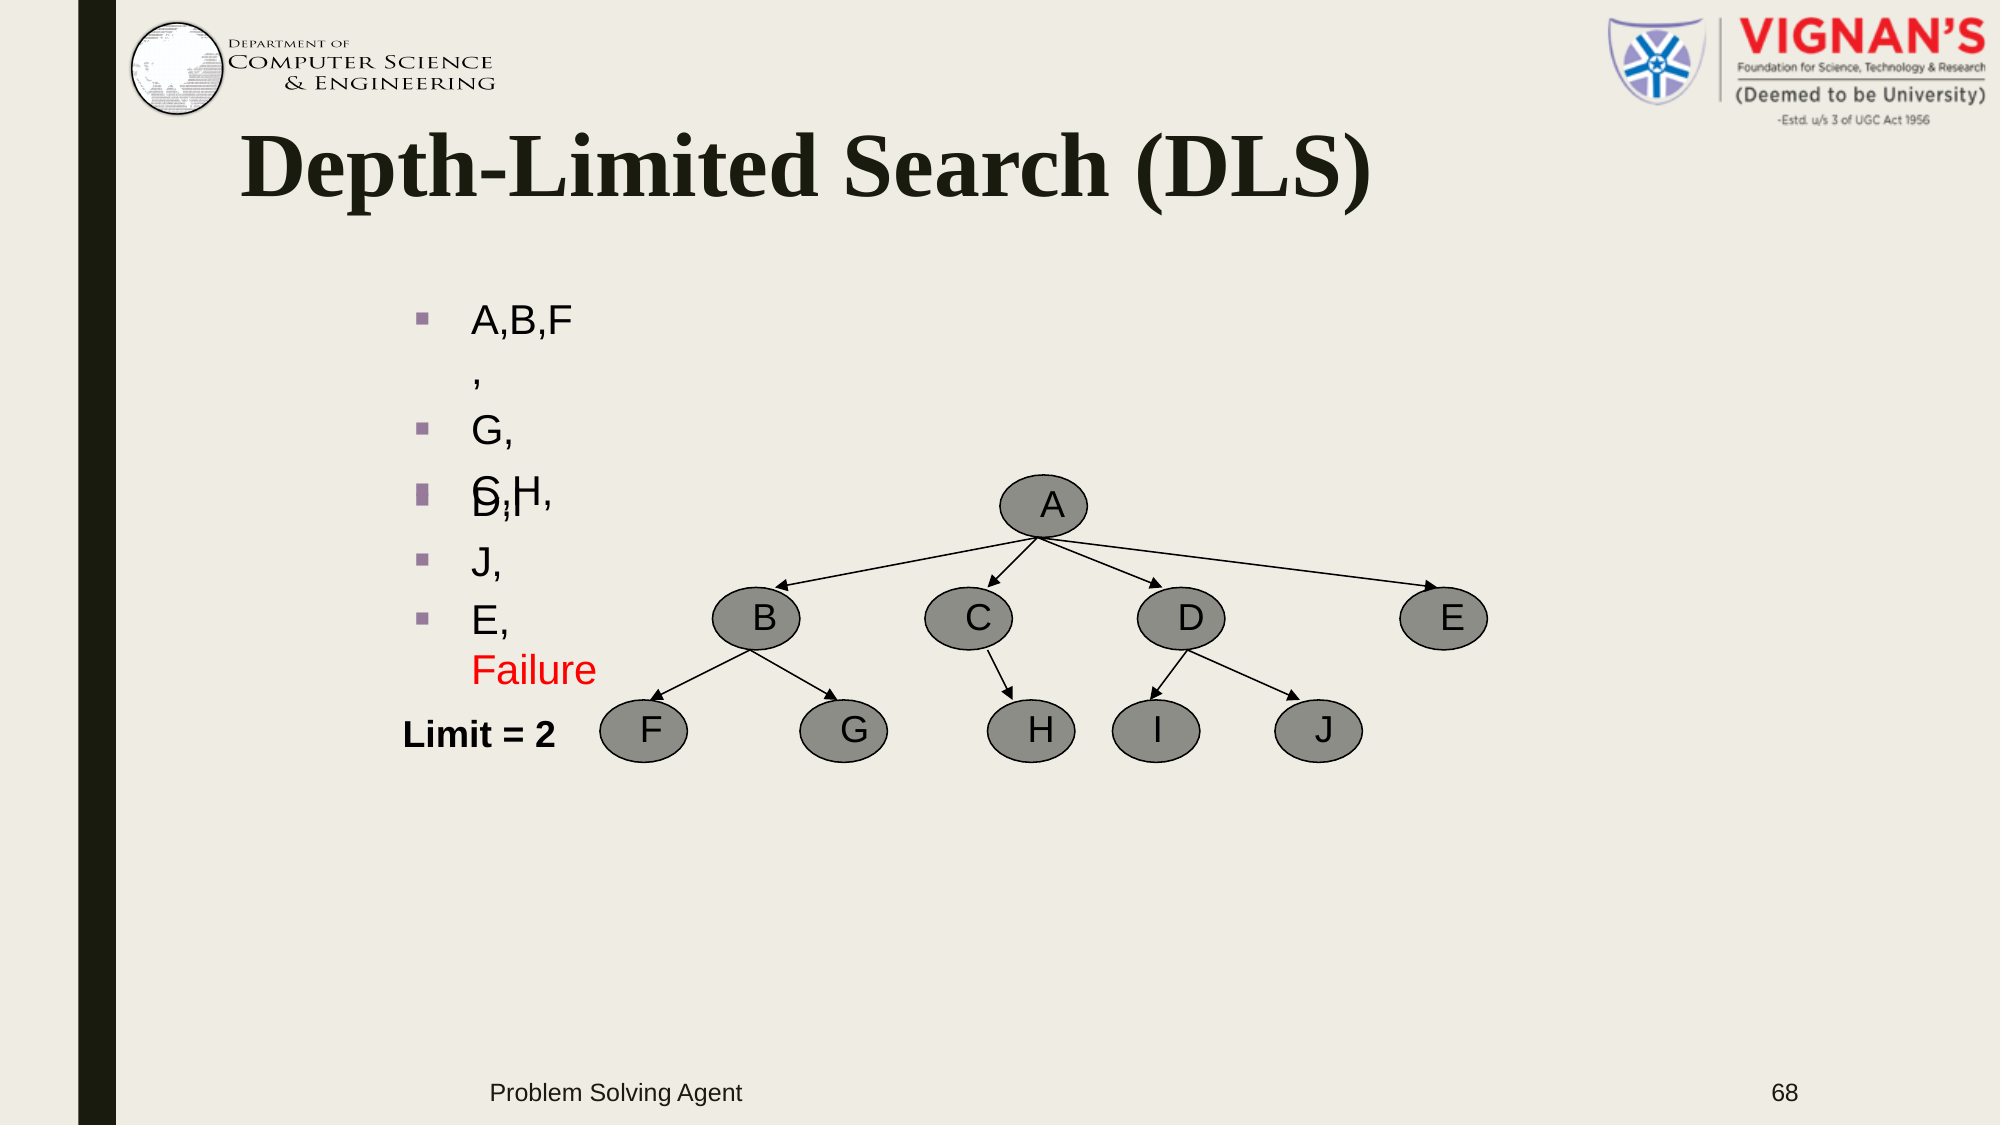

# Depth-Limited Search (DLS)
A,B,F,
G,
C,H,
D,I
J,
E, Failure

A

B
C
D
E

F
G
H
I
J
Limit = 2
Problem Solving Agent
68